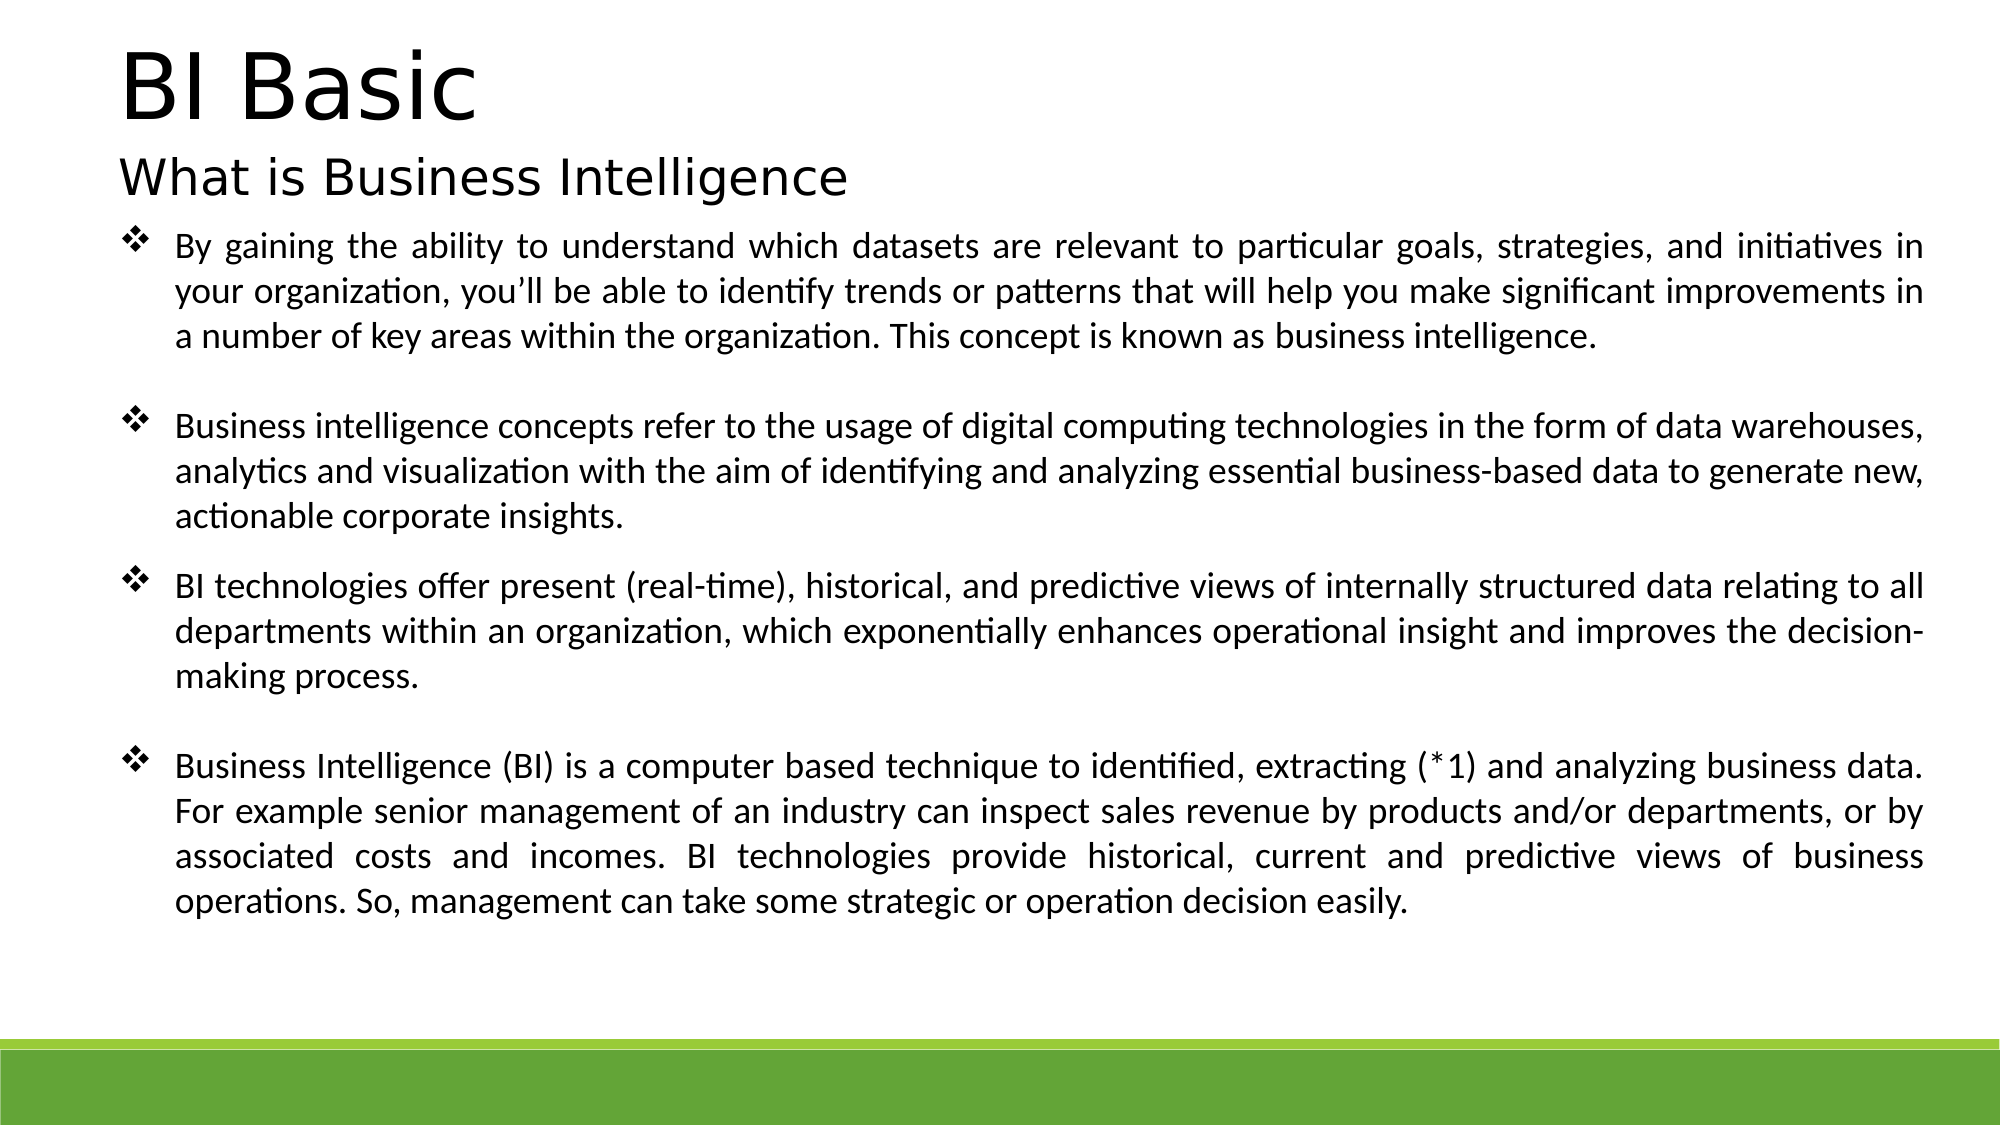

BI Basic
What is Business Intelligence
By gaining the ability to understand which datasets are relevant to particular goals, strategies, and initiatives in your organization, you’ll be able to identify trends or patterns that will help you make significant improvements in a number of key areas within the organization. This concept is known as business intelligence.

Business intelligence concepts refer to the usage of digital computing technologies in the form of data warehouses, analytics and visualization with the aim of identifying and analyzing essential business-based data to generate new, actionable corporate insights.

BI technologies offer present (real-time), historical, and predictive views of internally structured data relating to all departments within an organization, which exponentially enhances operational insight and improves the decision-making process.

Business Intelligence (BI) is a computer based technique to identified, extracting (*1) and analyzing business data. For example senior management of an industry can inspect sales revenue by products and/or departments, or by associated costs and incomes. BI technologies provide historical, current and predictive views of business operations. So, management can take some strategic or operation decision easily.